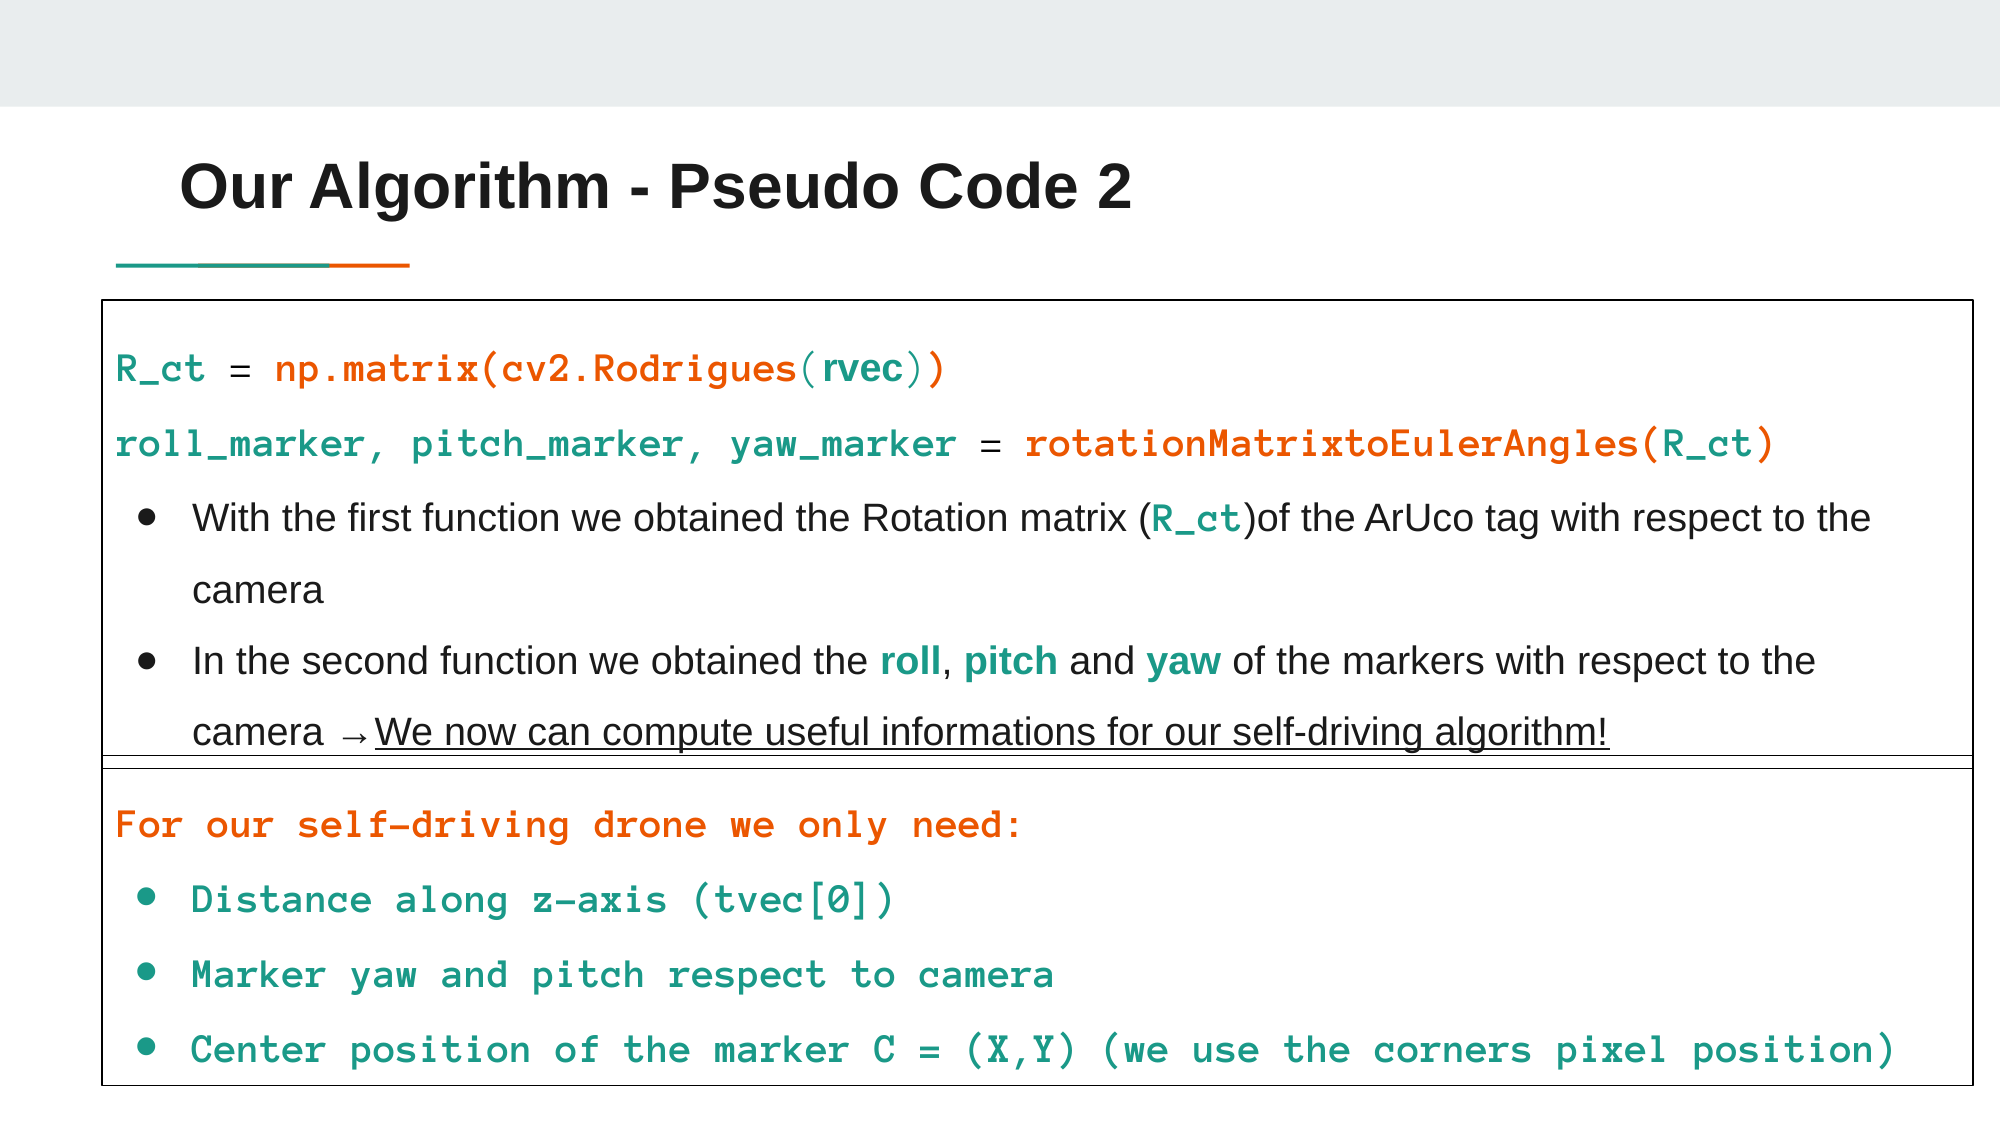

# Our Algorithm - Pseudo Code 2
R_ct = np.matrix(cv2.Rodrigues(rvec))
roll_marker, pitch_marker, yaw_marker = rotationMatrixtoEulerAngles(R_ct)
With the first function we obtained the Rotation matrix (R_ct)of the ArUco tag with respect to the camera
In the second function we obtained the roll, pitch and yaw of the markers with respect to the camera →We now can compute useful informations for our self-driving algorithm!
For our self-driving drone we only need:
Distance along z-axis (tvec[0])
Marker yaw and pitch respect to camera
Center position of the marker C = (X,Y) (we use the corners pixel position)